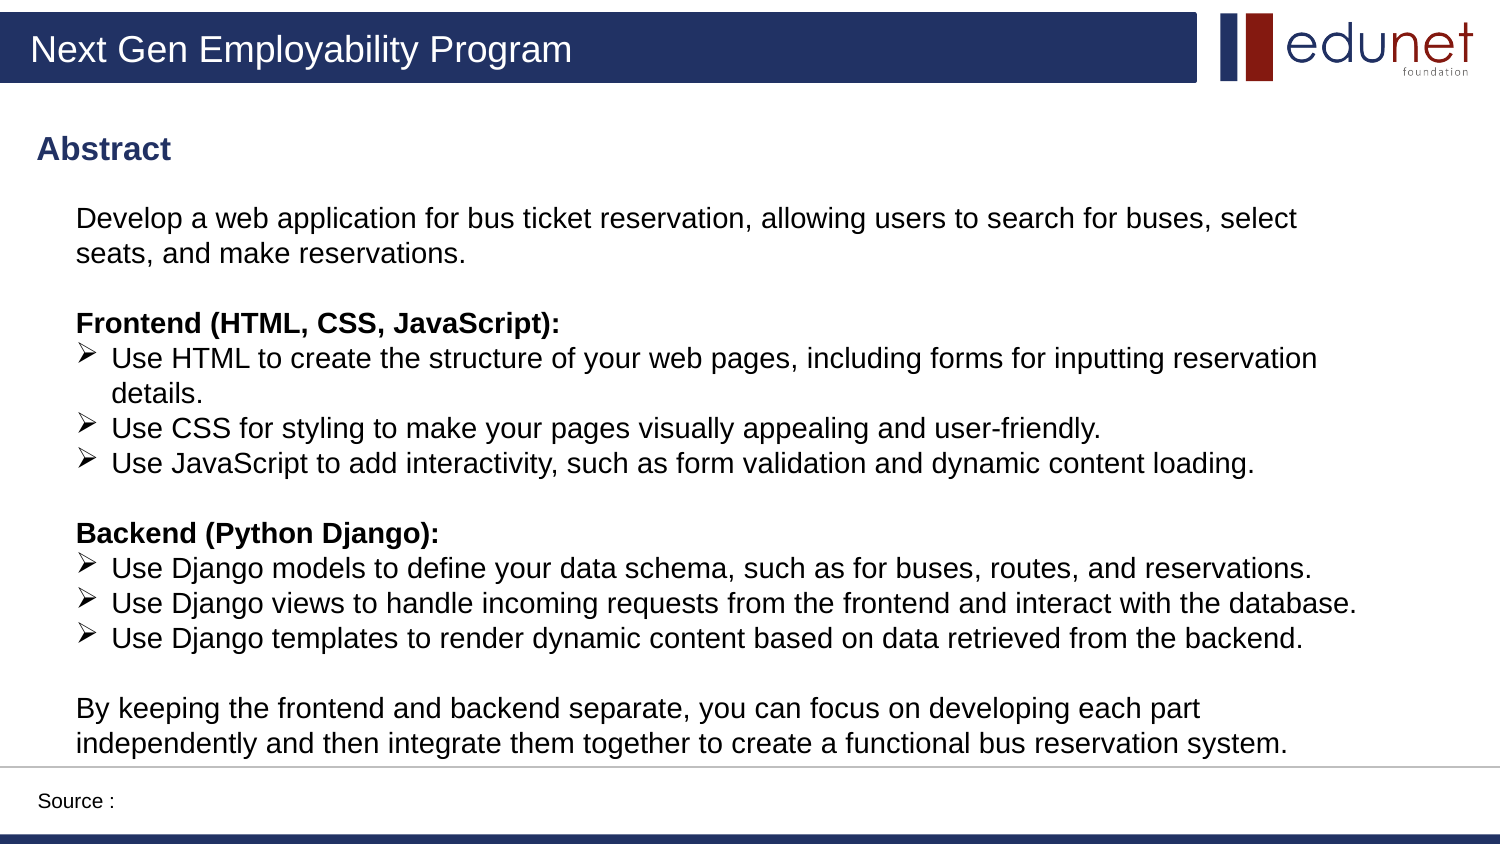

Abstract
Develop a web application for bus ticket reservation, allowing users to search for buses, select seats, and make reservations.

Frontend (HTML, CSS, JavaScript):
Use HTML to create the structure of your web pages, including forms for inputting reservation details.
Use CSS for styling to make your pages visually appealing and user-friendly.
Use JavaScript to add interactivity, such as form validation and dynamic content loading.

Backend (Python Django):
Use Django models to define your data schema, such as for buses, routes, and reservations.
Use Django views to handle incoming requests from the frontend and interact with the database.
Use Django templates to render dynamic content based on data retrieved from the backend.

By keeping the frontend and backend separate, you can focus on developing each part independently and then integrate them together to create a functional bus reservation system.

Source :